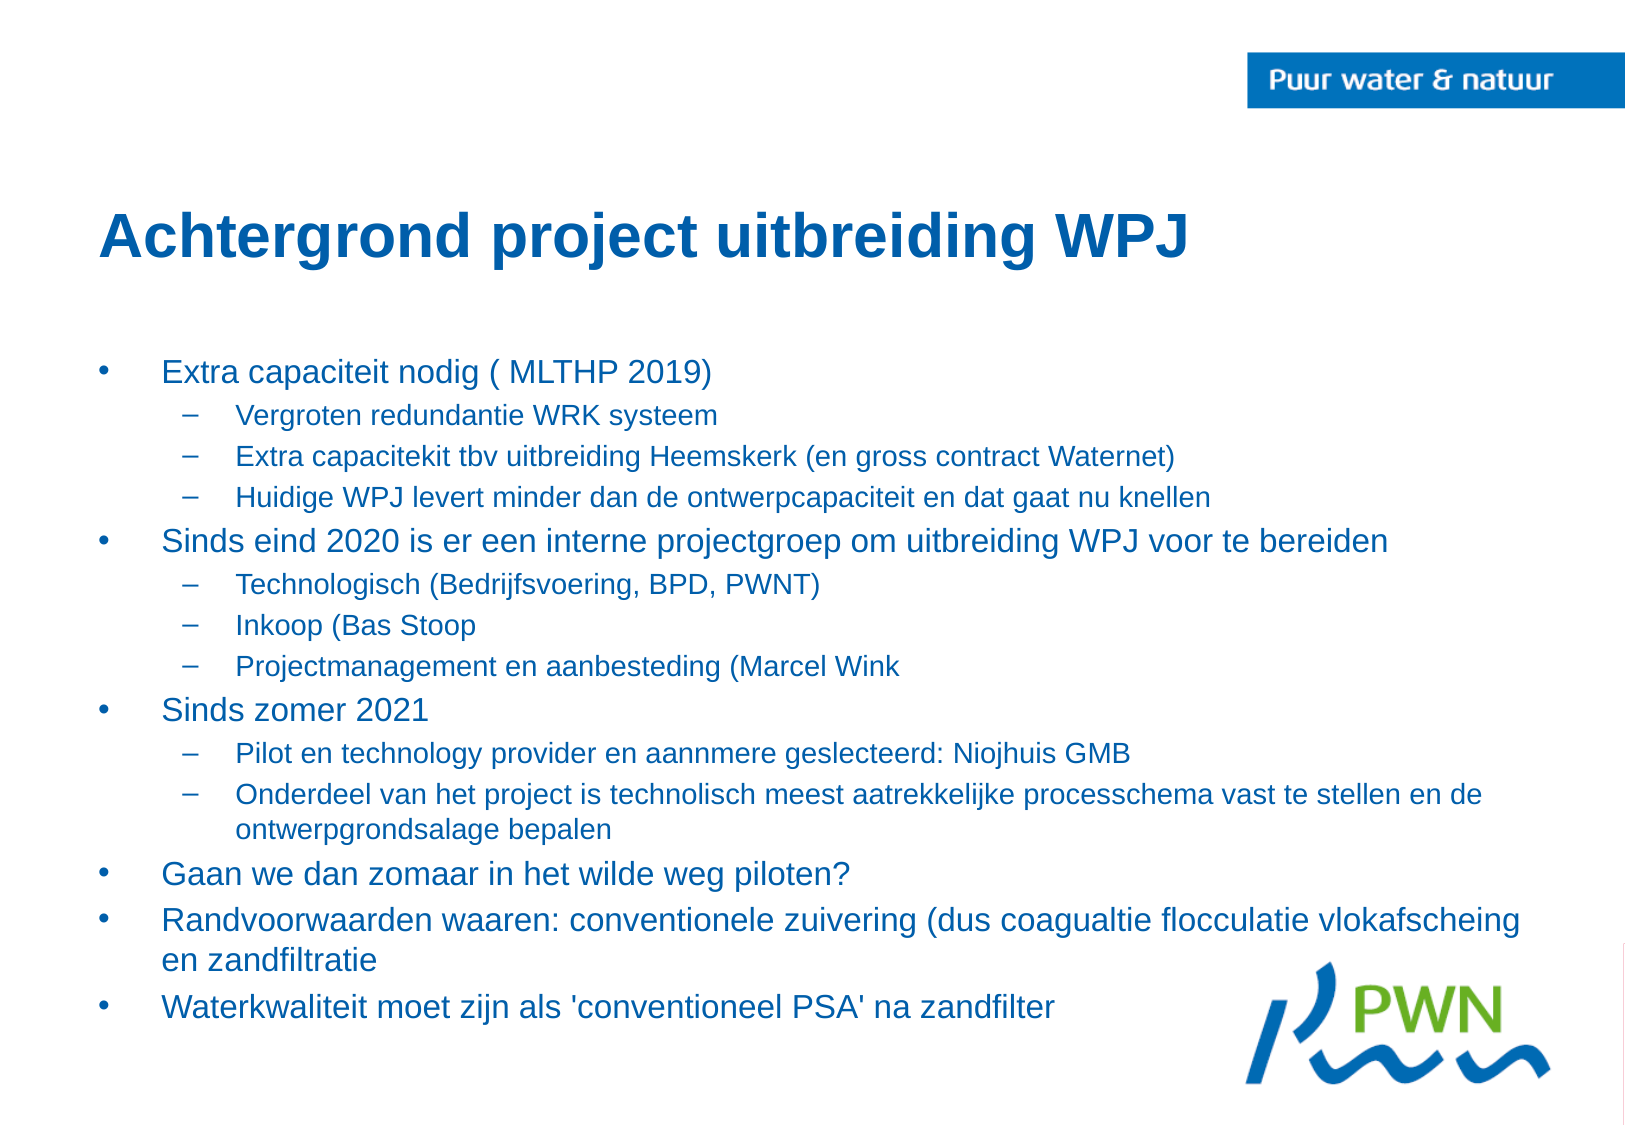

# Achtergrond project uitbreiding WPJ
Extra capaciteit nodig ( MLTHP 2019)
Vergroten redundantie WRK systeem
Extra capacitekit tbv uitbreiding Heemskerk (en gross contract Waternet)
Huidige WPJ levert minder dan de ontwerpcapaciteit en dat gaat nu knellen
Sinds eind 2020 is er een interne projectgroep om uitbreiding WPJ voor te bereiden
Technologisch (Bedrijfsvoering, BPD, PWNT)
Inkoop (Bas Stoop
Projectmanagement en aanbesteding (Marcel Wink
Sinds zomer 2021
Pilot en technology provider en aannmere geslecteerd: Niojhuis GMB
Onderdeel van het project is technolisch meest aatrekkelijke processchema vast te stellen en de ontwerpgrondsalage bepalen
Gaan we dan zomaar in het wilde weg piloten?
Randvoorwaarden waaren: conventionele zuivering (dus coagualtie flocculatie vlokafscheing en zandfiltratie
Waterkwaliteit moet zijn als 'conventioneel PSA' na zandfilter